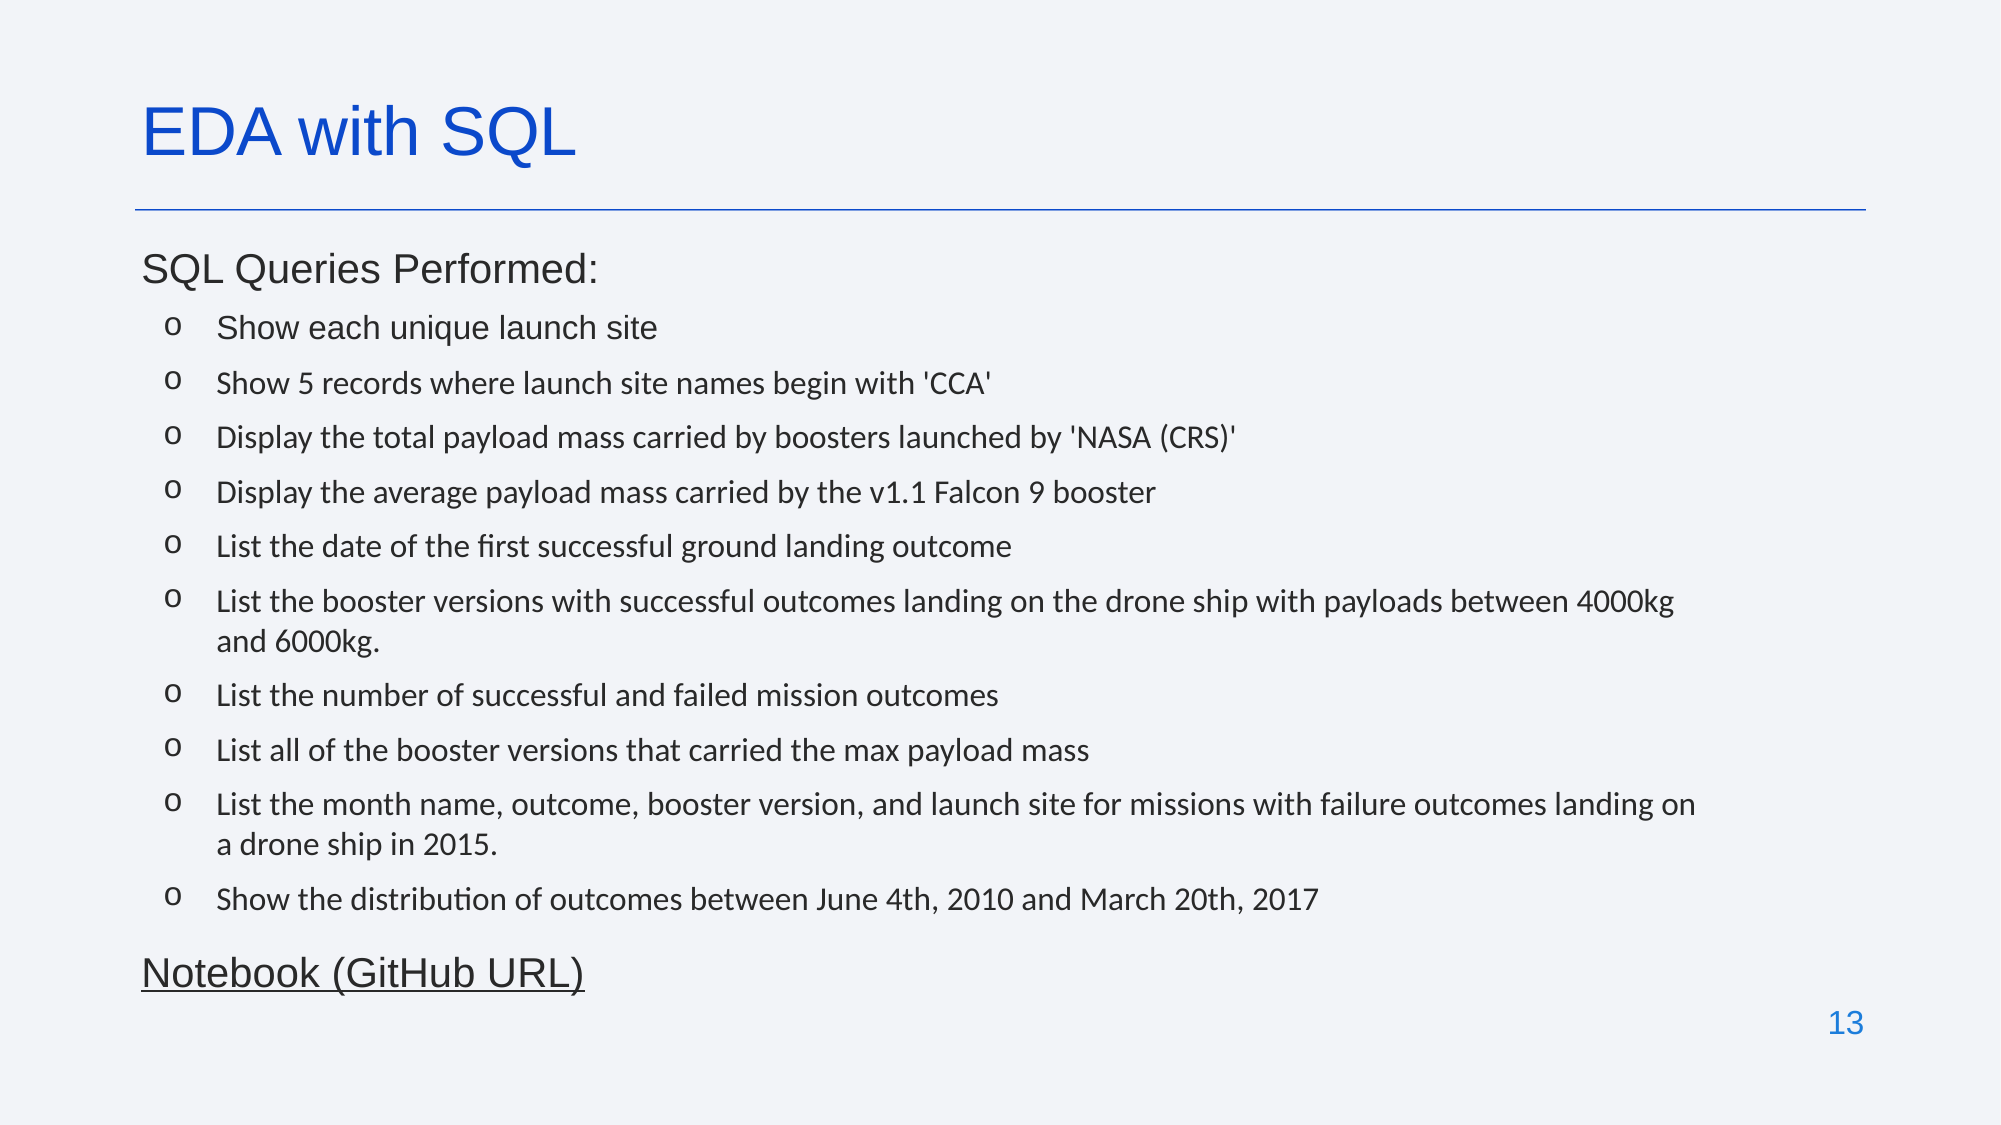

EDA with SQL
SQL Queries Performed:
Show each unique launch site
Show 5 records where launch site names begin with 'CCA'
Display the total payload mass carried by boosters launched by 'NASA (CRS)'
Display the average payload mass carried by the v1.1 Falcon 9 booster
List the date of the first successful ground landing outcome
List the booster versions with successful outcomes landing on the drone ship with payloads between 4000kg and 6000kg.
List the number of successful and failed mission outcomes
List all of the booster versions that carried the max payload mass
List the month name, outcome, booster version, and launch site for missions with failure outcomes landing on a drone ship in 2015.
Show the distribution of outcomes between June 4th, 2010 and March 20th, 2017
Notebook (GitHub URL)

13